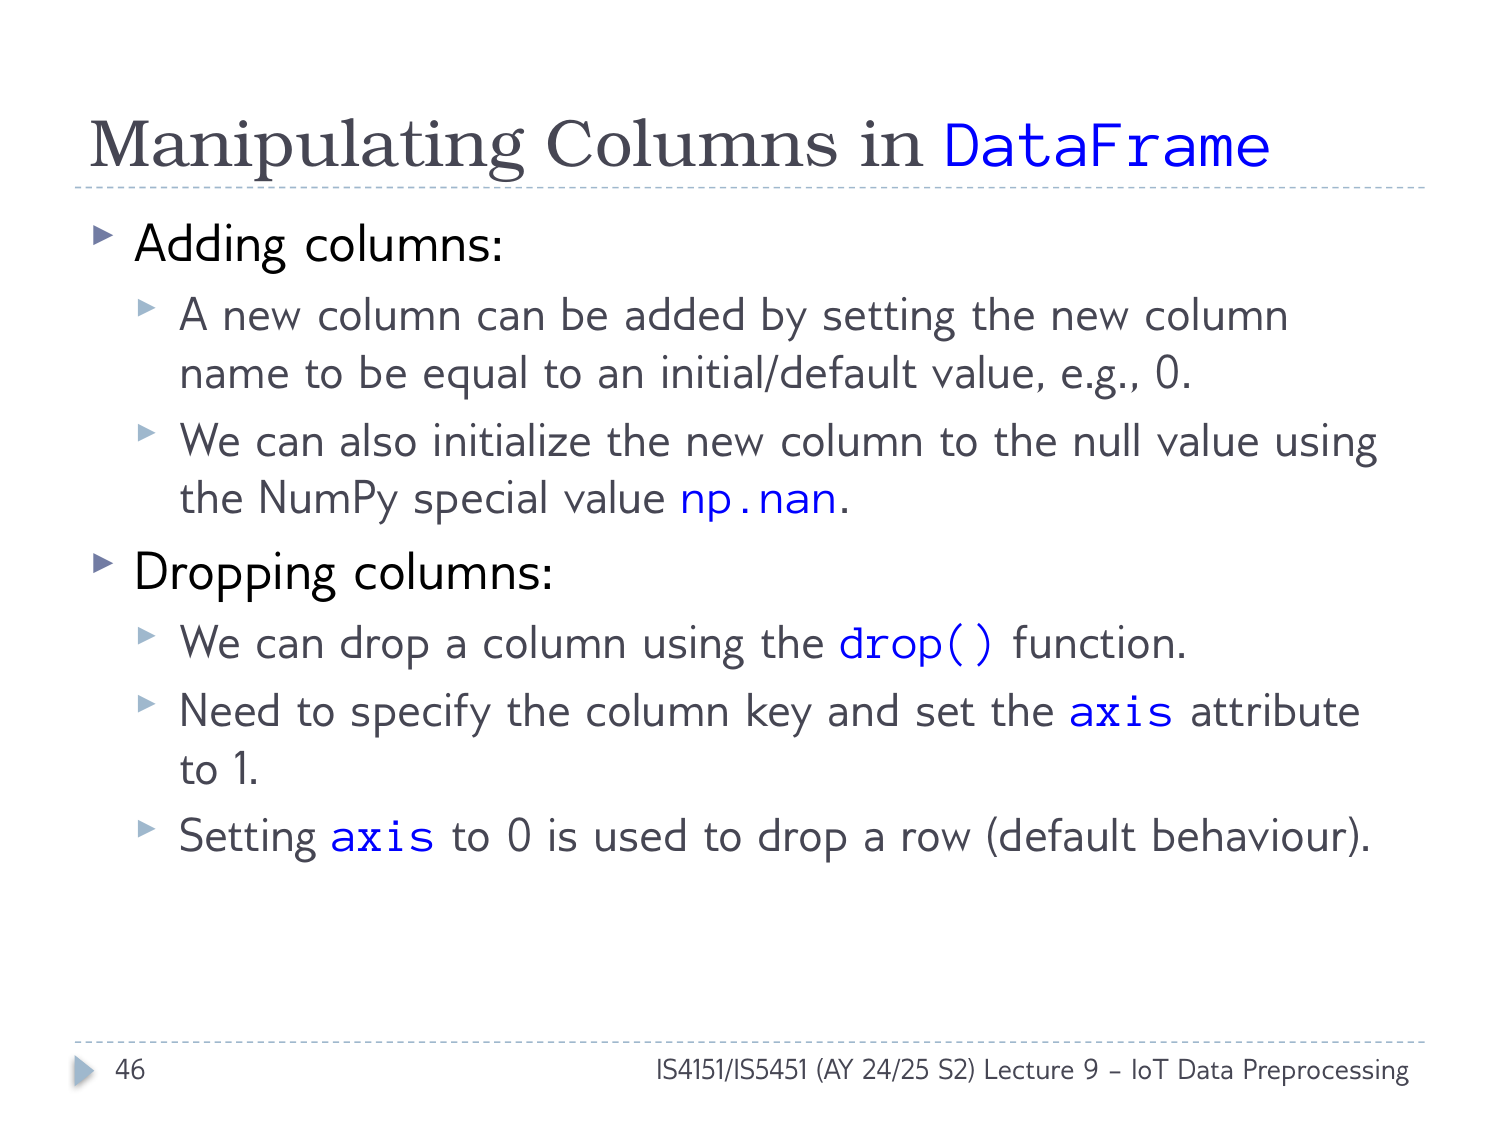

# Manipulating Columns in DataFrame
Adding columns:
A new column can be added by setting the new column name to be equal to an initial/default value, e.g., 0.
We can also initialize the new column to the null value using the NumPy special value np.nan.
Dropping columns:
We can drop a column using the drop() function.
Need to specify the column key and set the axis attribute to 1.
Setting axis to 0 is used to drop a row (default behaviour).

46
IS4151/IS5451 (AY 24/25 S2) Lecture 9 – IoT Data Preprocessing